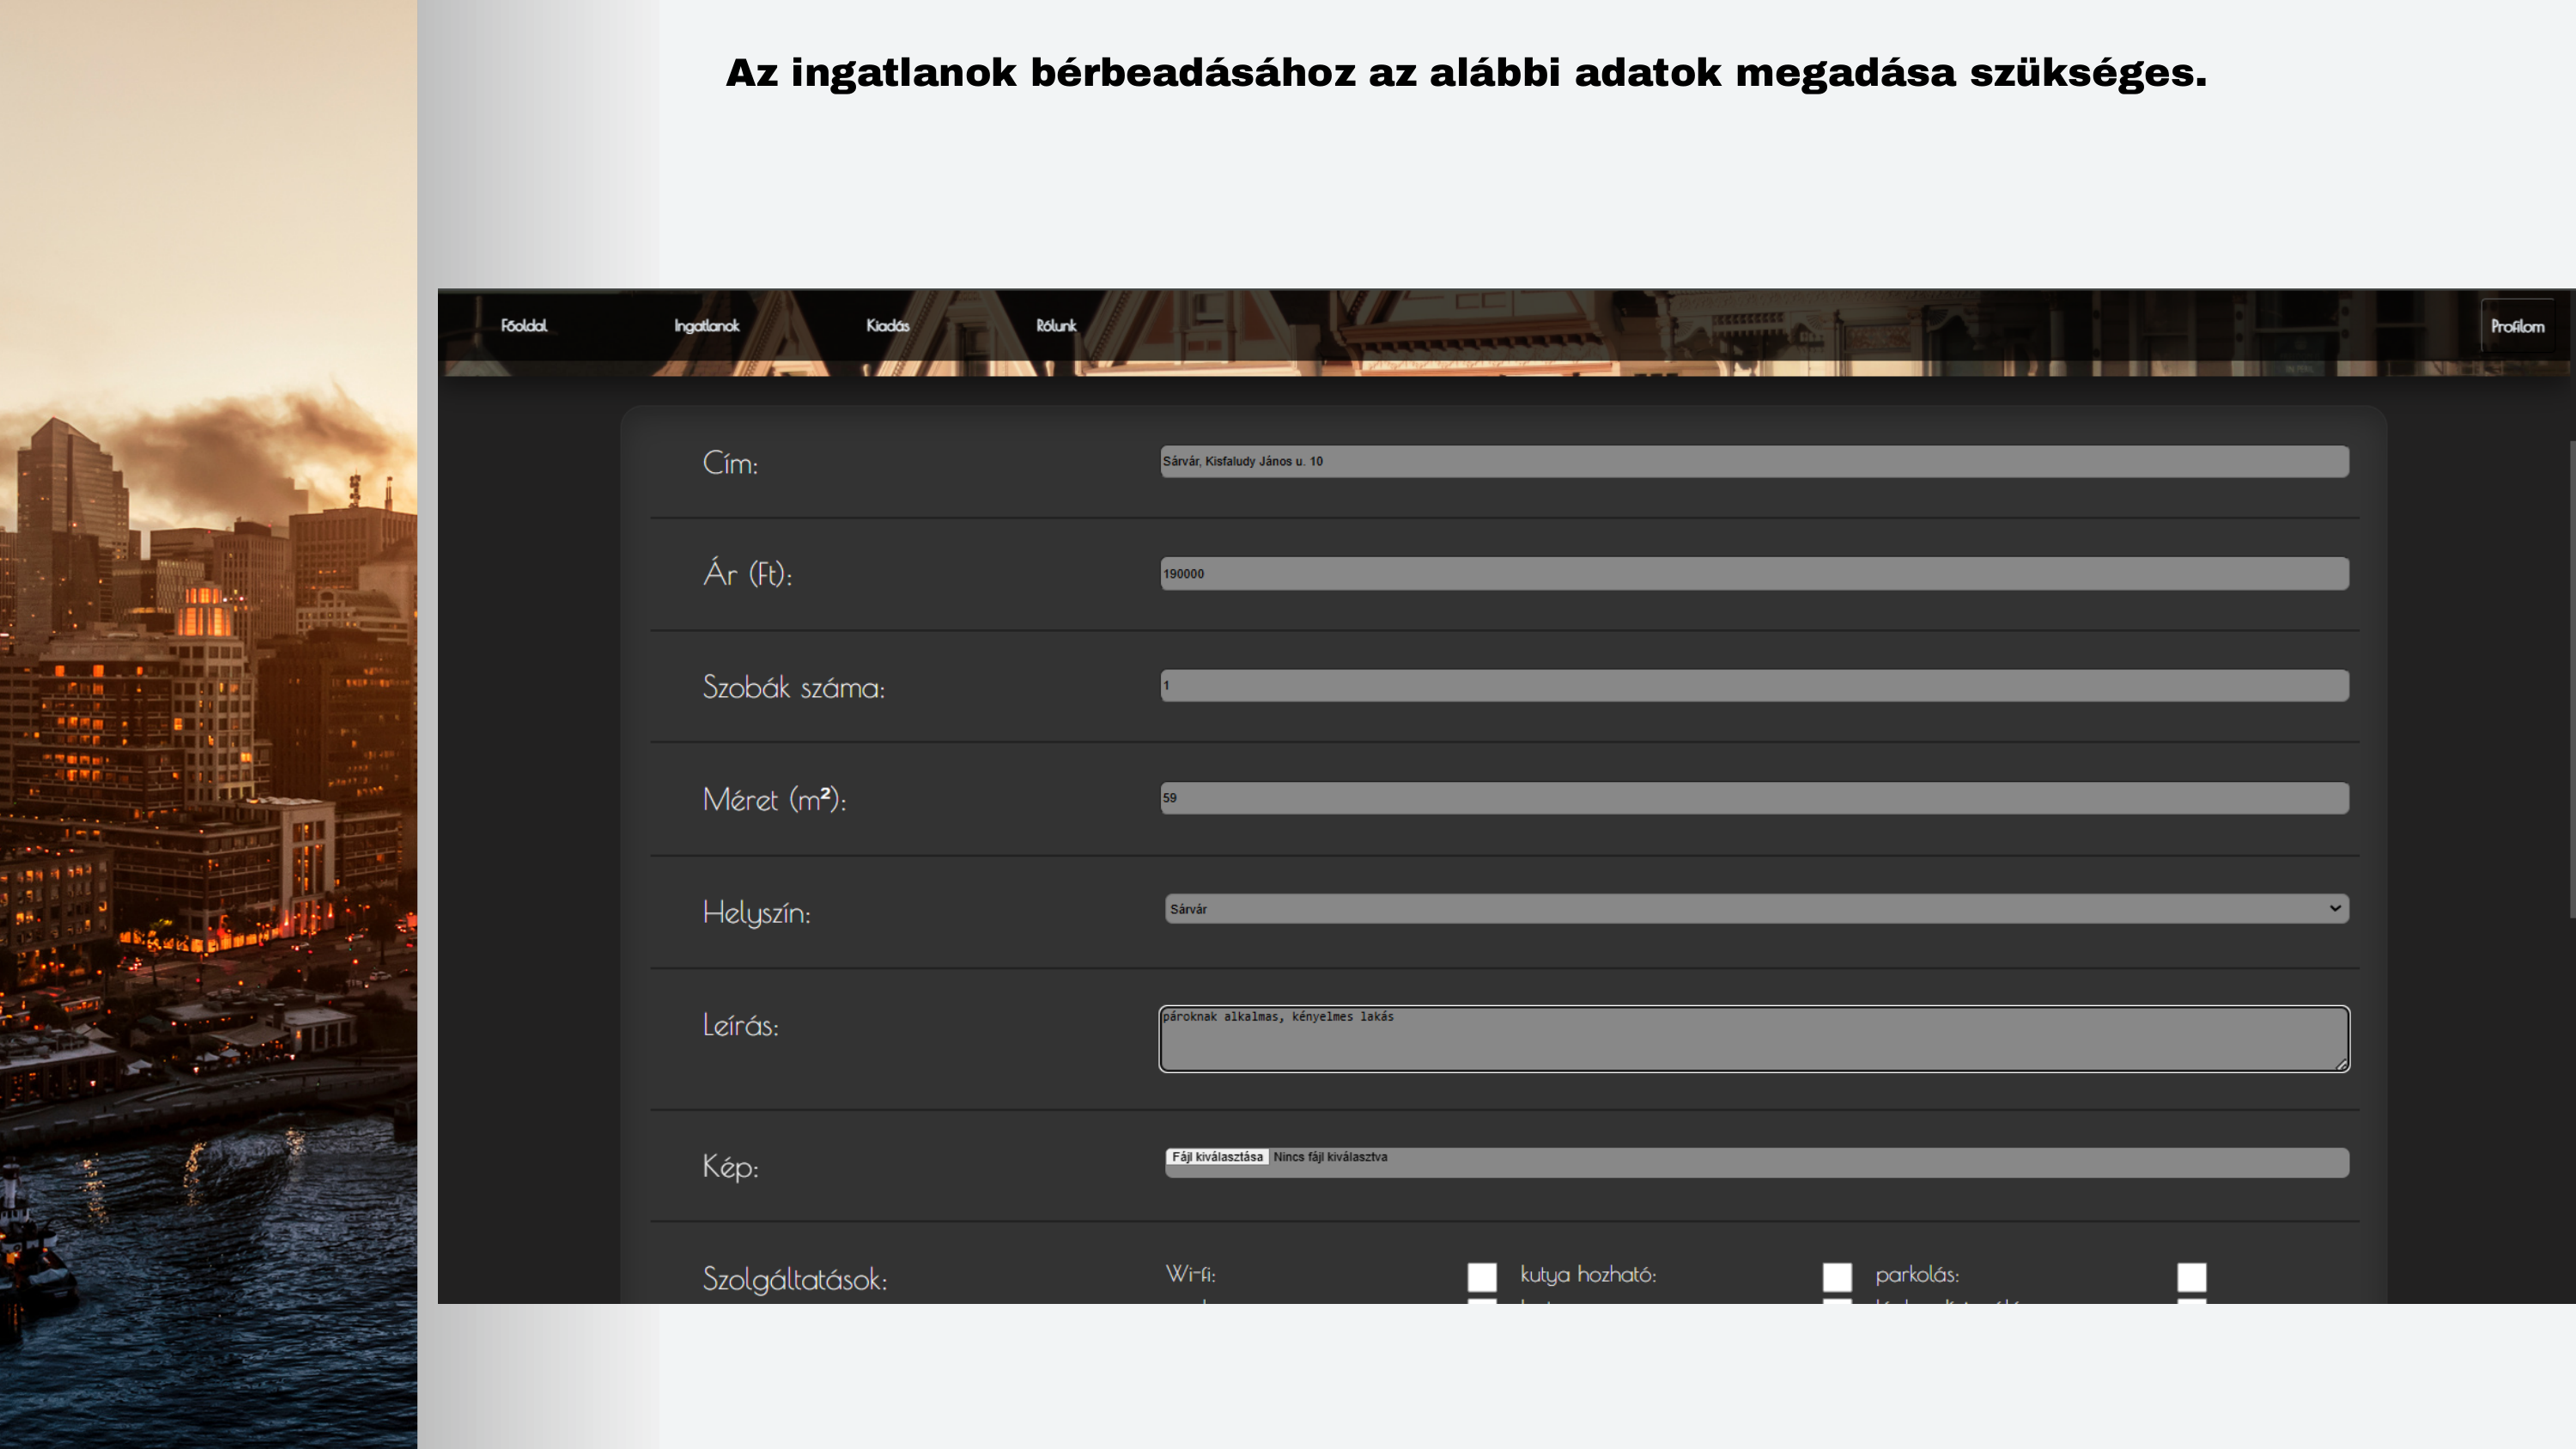

Az ingatlanok bérbeadásához az alábbi adatok megadása szükséges.